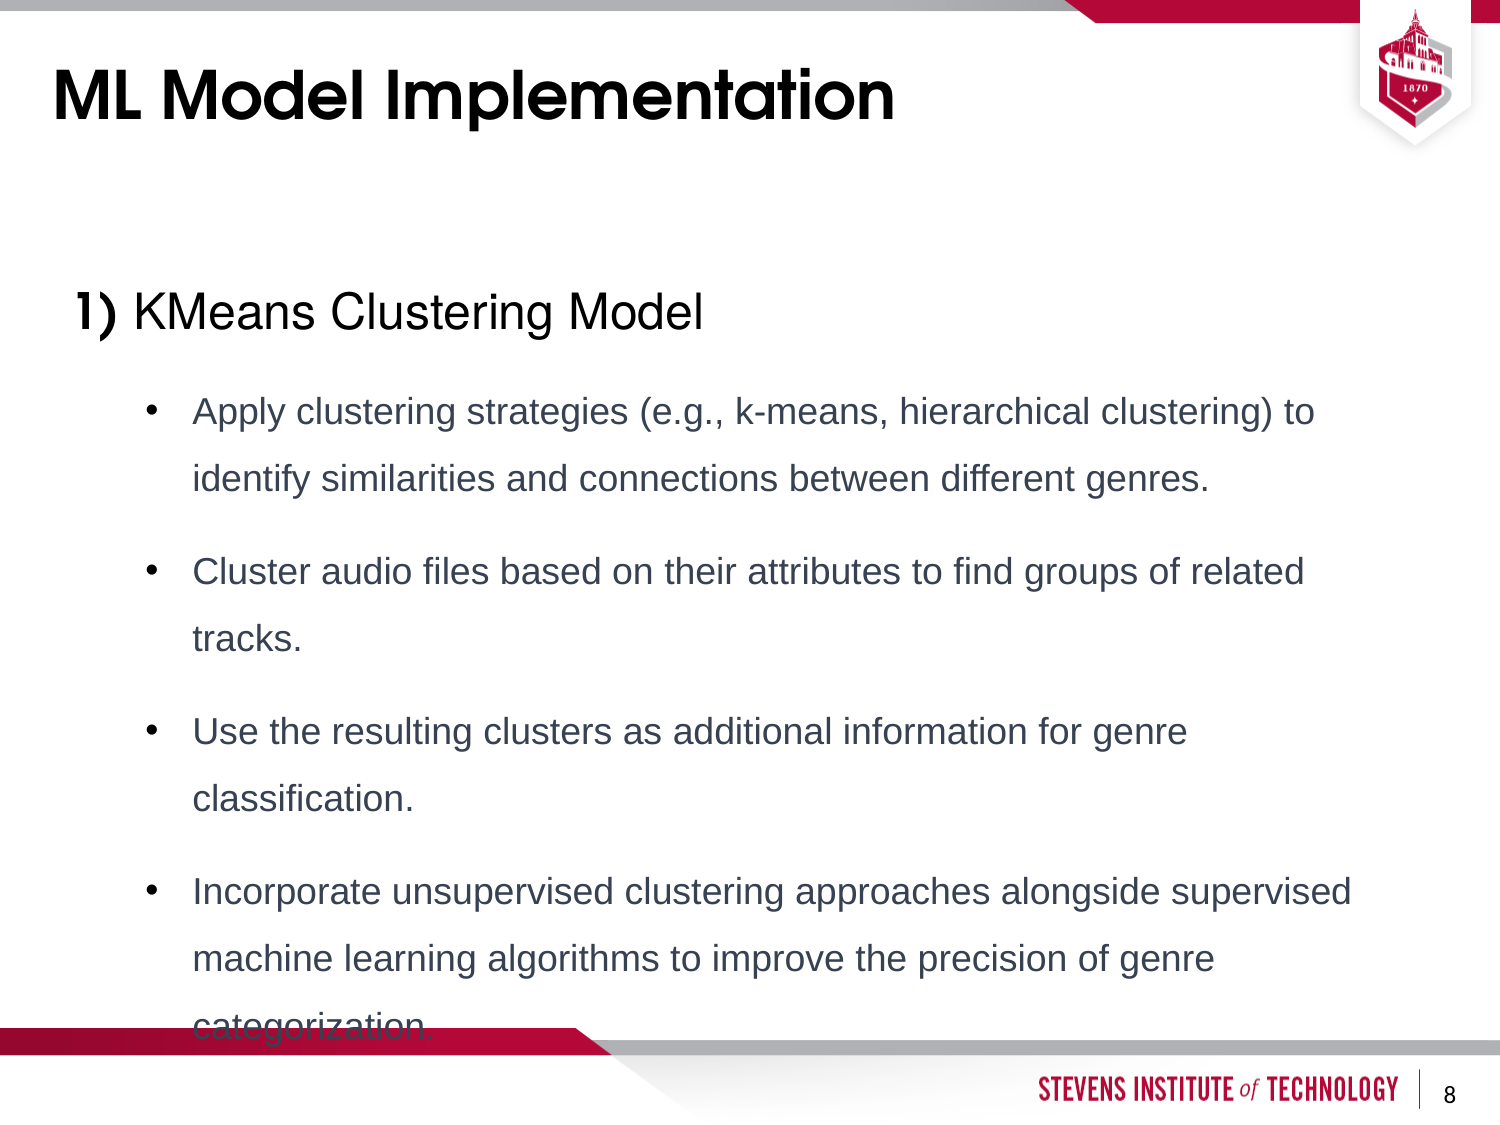

# ML Model Implementation
1) KMeans Clustering Model
Apply clustering strategies (e.g., k-means, hierarchical clustering) to identify similarities and connections between different genres.
Cluster audio files based on their attributes to find groups of related tracks.
Use the resulting clusters as additional information for genre classification.
Incorporate unsupervised clustering approaches alongside supervised machine learning algorithms to improve the precision of genre categorization.

8